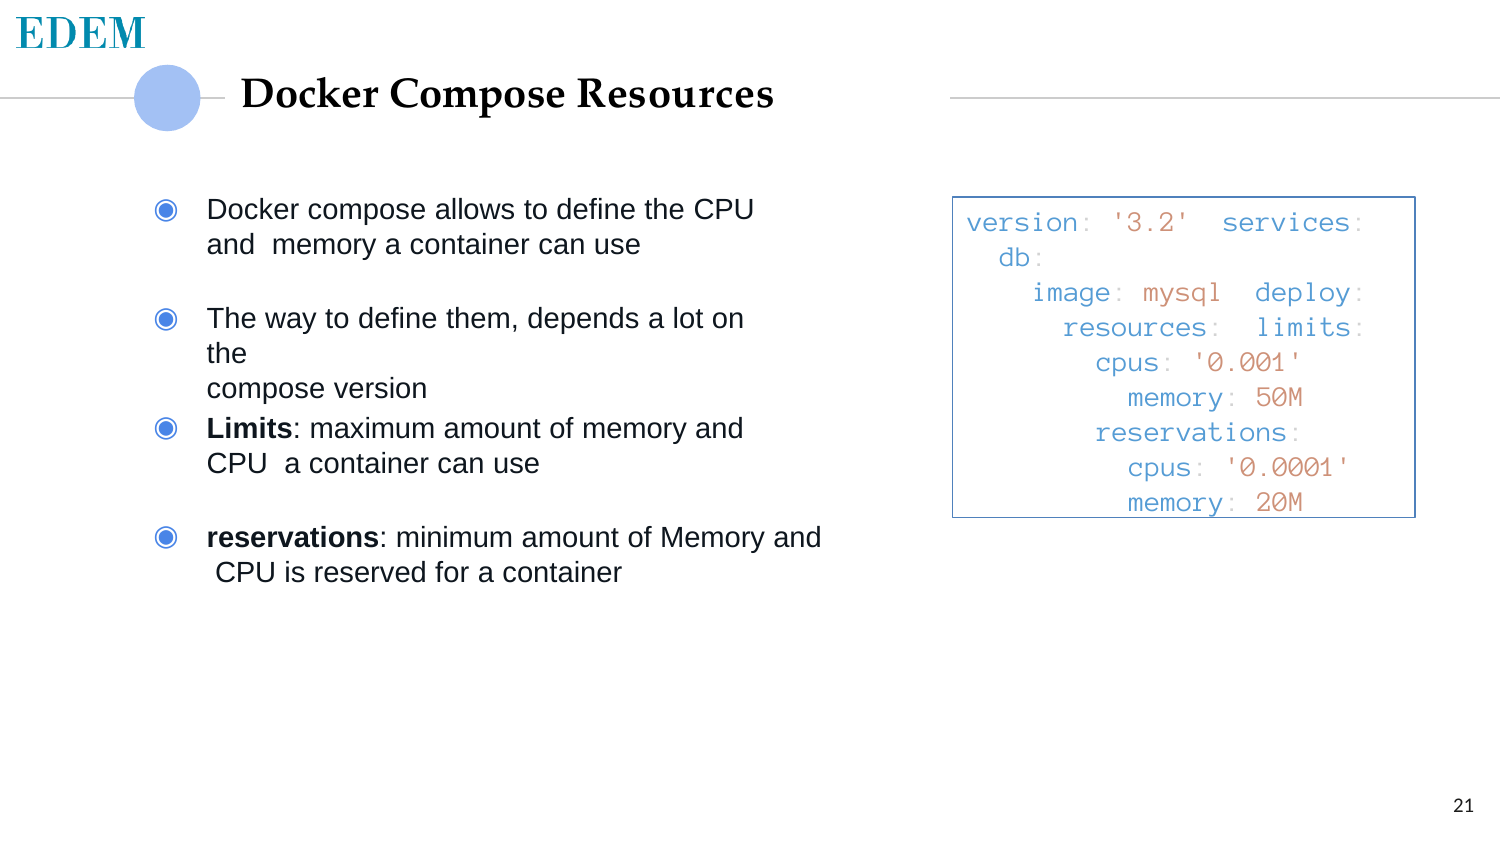

# Docker Compose Resources

Docker compose allows to define the CPU and  memory a container can use
version: '3.2'  services:
db:
image: mysql  deploy:
resources:  limits:
cpus: '0.001'  memory: 50M
reservations:  cpus: '0.0001'  memory: 20M
The way to define them, depends a lot on the
compose version
Limits: maximum amount of memory and CPU  a container can use
reservations: minimum amount of Memory and  CPU is reserved for a container
21